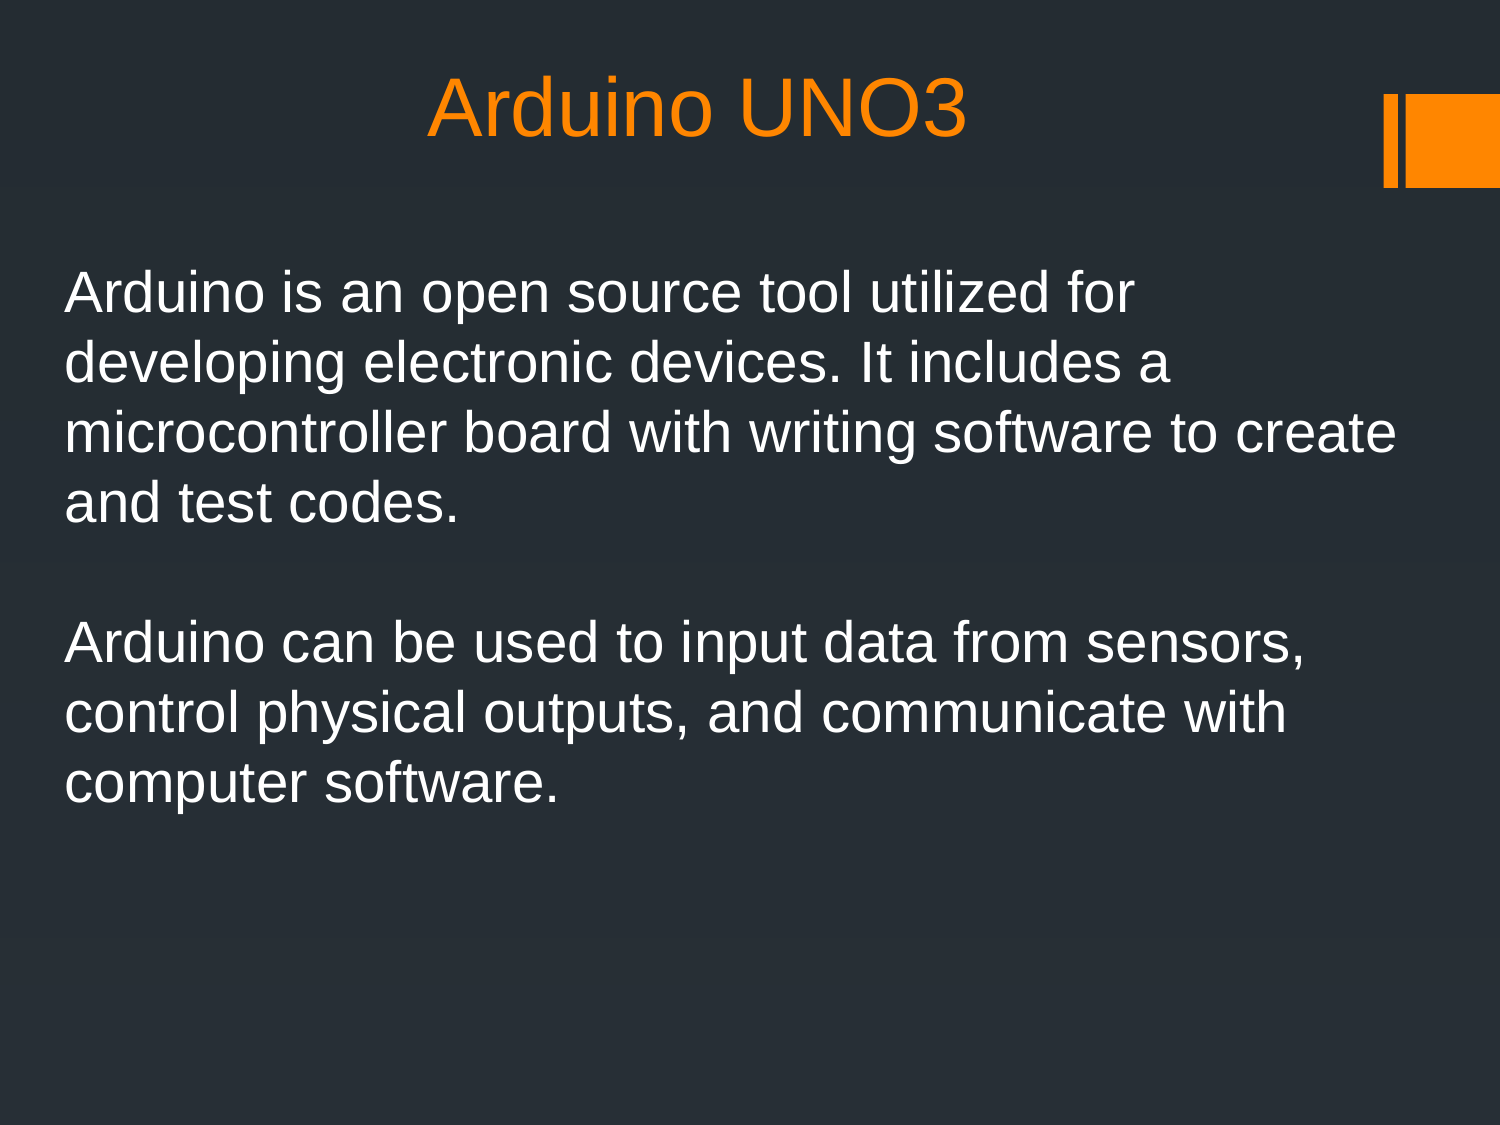

# Arduino UNO3
Arduino is an open source tool utilized for developing electronic devices. It includes a microcontroller board with writing software to create and test codes.
Arduino can be used to input data from sensors, control physical outputs, and communicate with computer software.